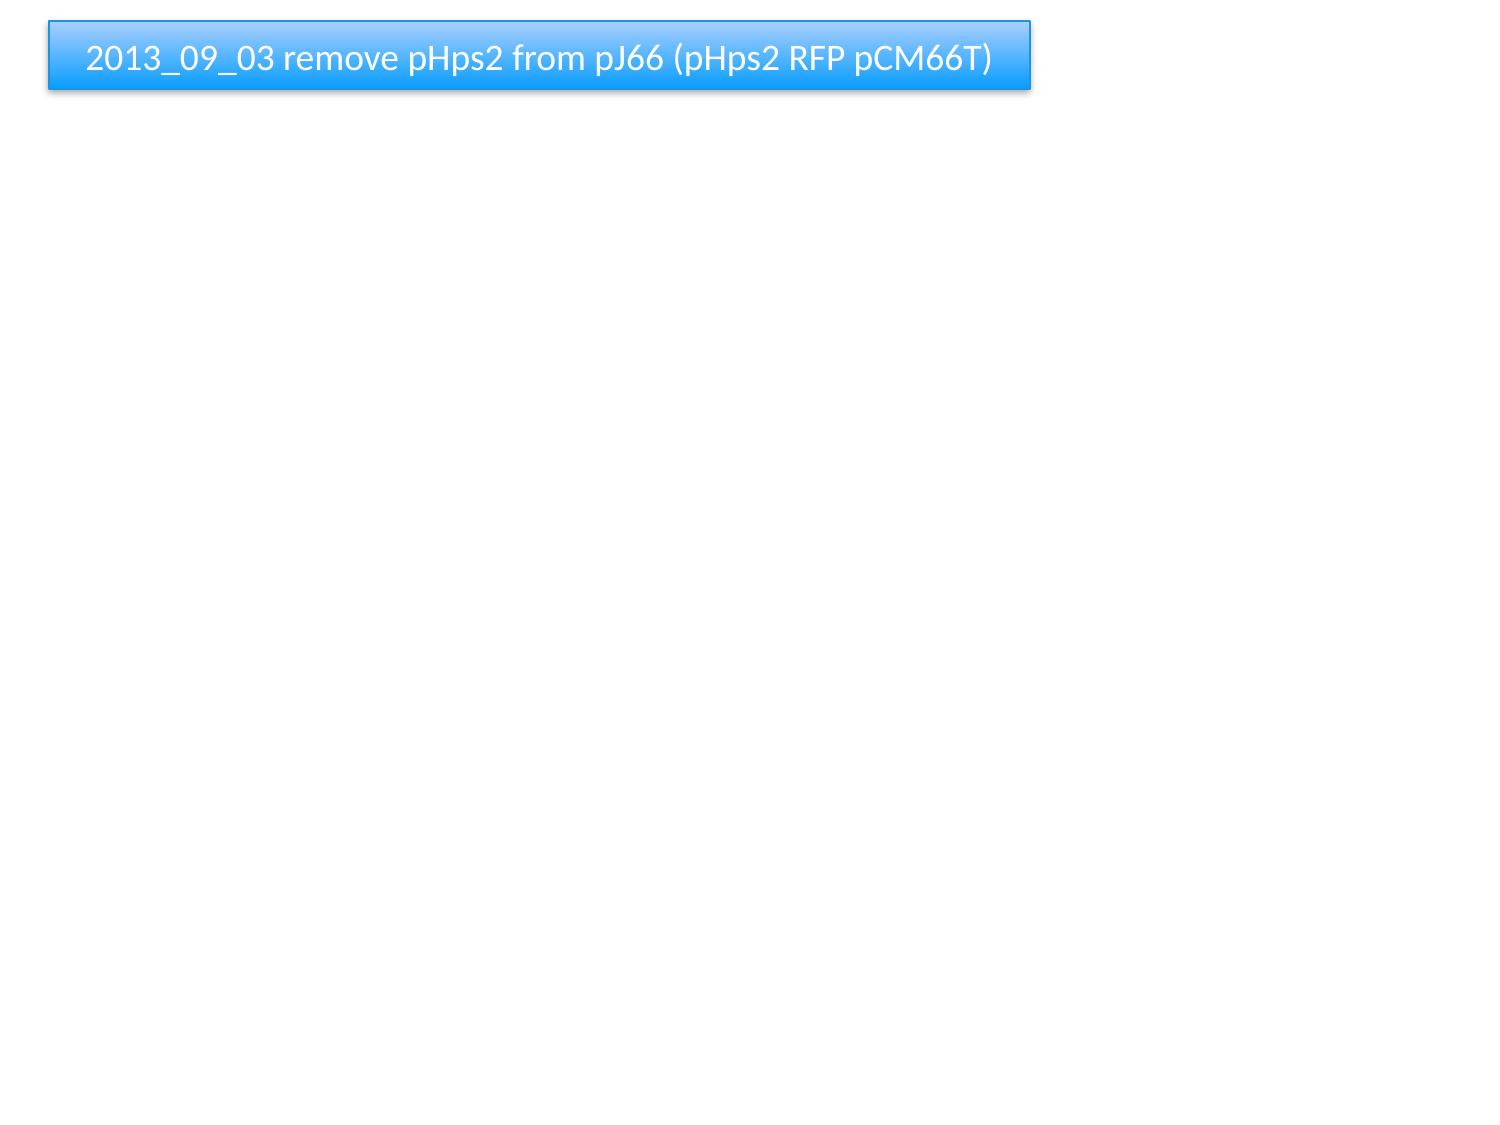

2013_09_03 remove pHps2 from pJ66 (pHps2 RFP pCM66T)